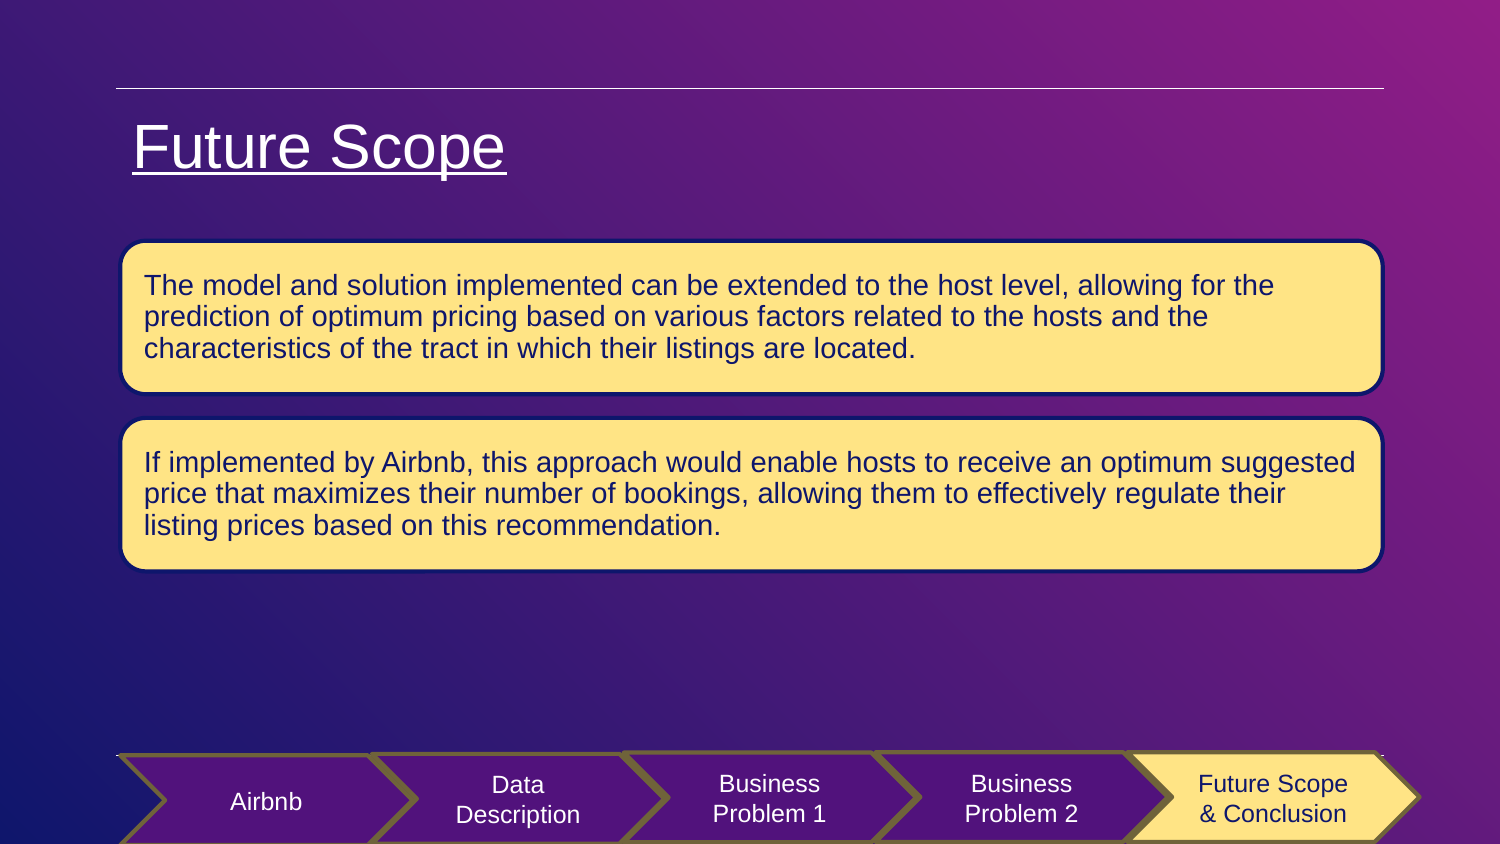

Future Scope
The model and solution implemented can be extended to the host level, allowing for the prediction of optimum pricing based on various factors related to the hosts and the characteristics of the tract in which their listings are located.
If implemented by Airbnb, this approach would enable hosts to receive an optimum suggested price that maximizes their number of bookings, allowing them to effectively regulate their listing prices based on this recommendation.
Business Problem 2
Future Scope & Conclusion
Business Problem 1
Data Description
Airbnb